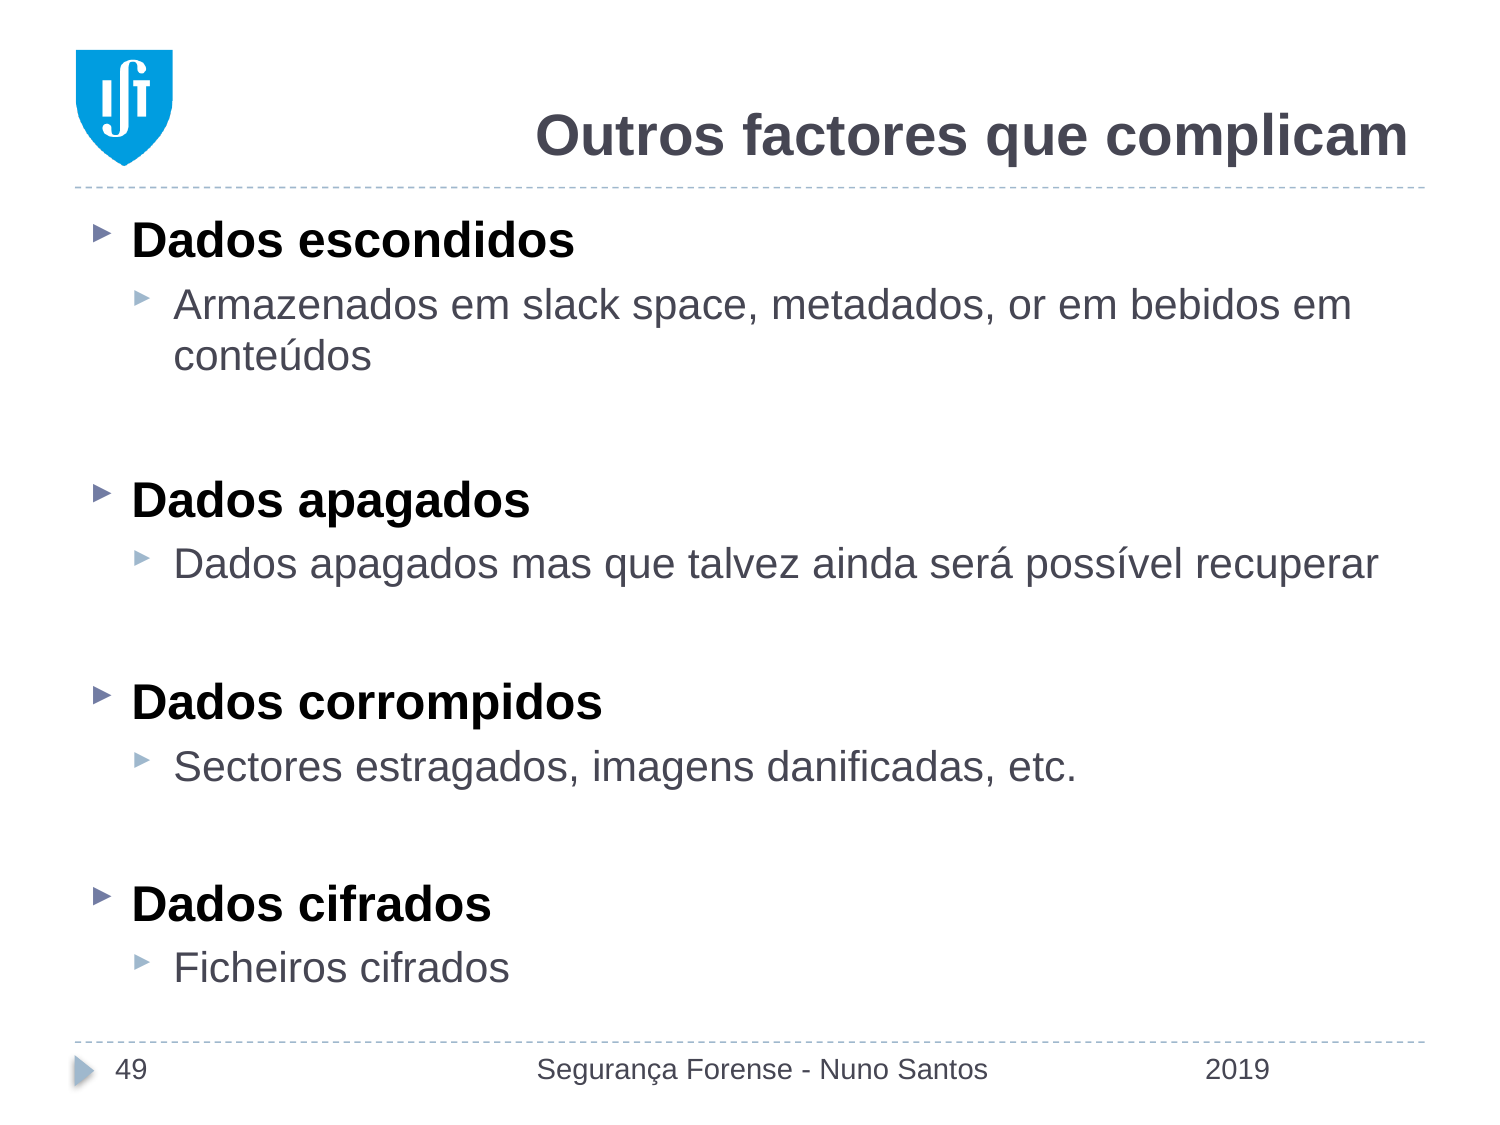

# Outros factores que complicam
Dados escondidos
Armazenados em slack space, metadados, or em bebidos em conteúdos

Dados apagados
Dados apagados mas que talvez ainda será possível recuperar

Dados corrompidos
Sectores estragados, imagens danificadas, etc.

Dados cifrados
Ficheiros cifrados

49
Segurança Forense - Nuno Santos
2019